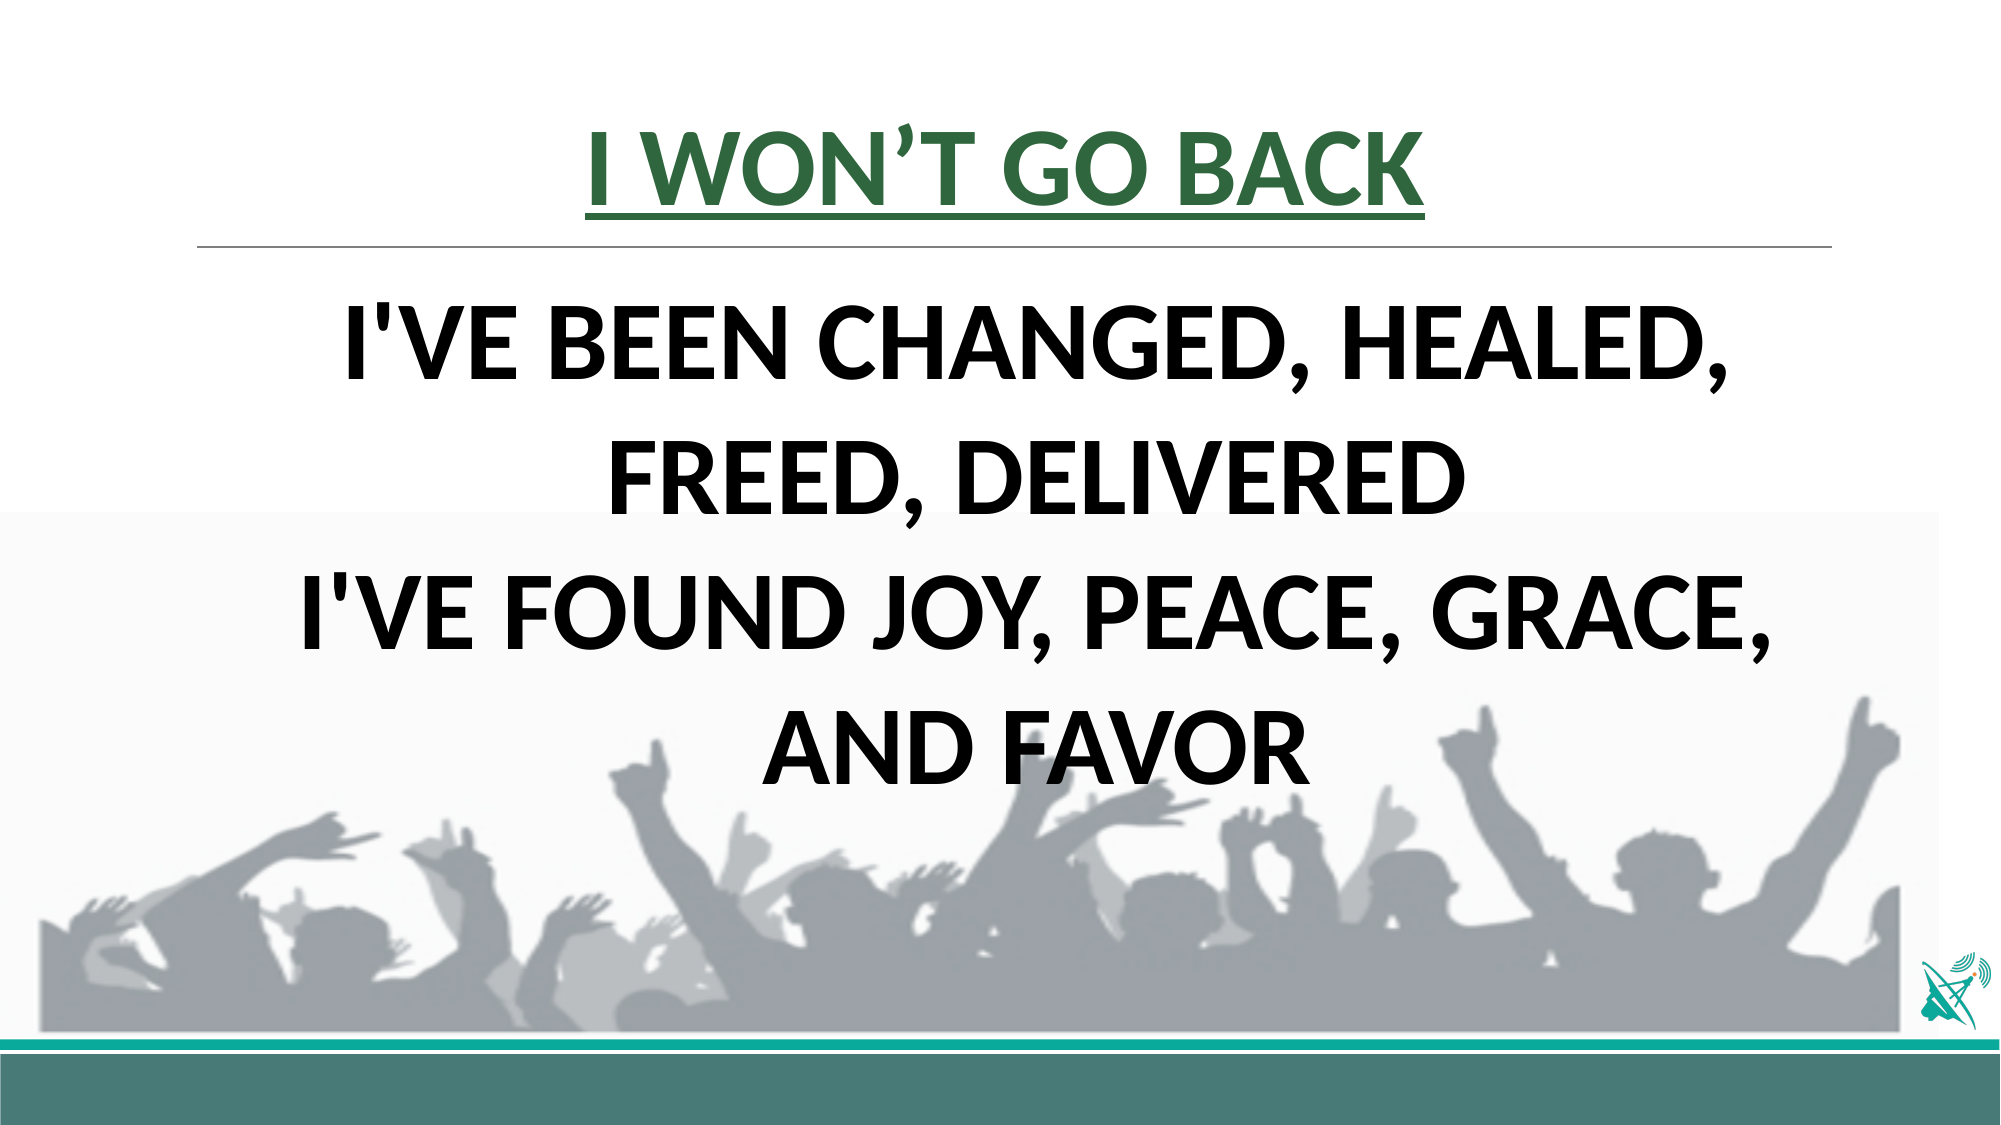

# I WON’T GO BACK
I'VE BEEN CHANGED, HEALED, FREED, DELIVERED
I'VE FOUND JOY, PEACE, GRACE, AND FAVOR